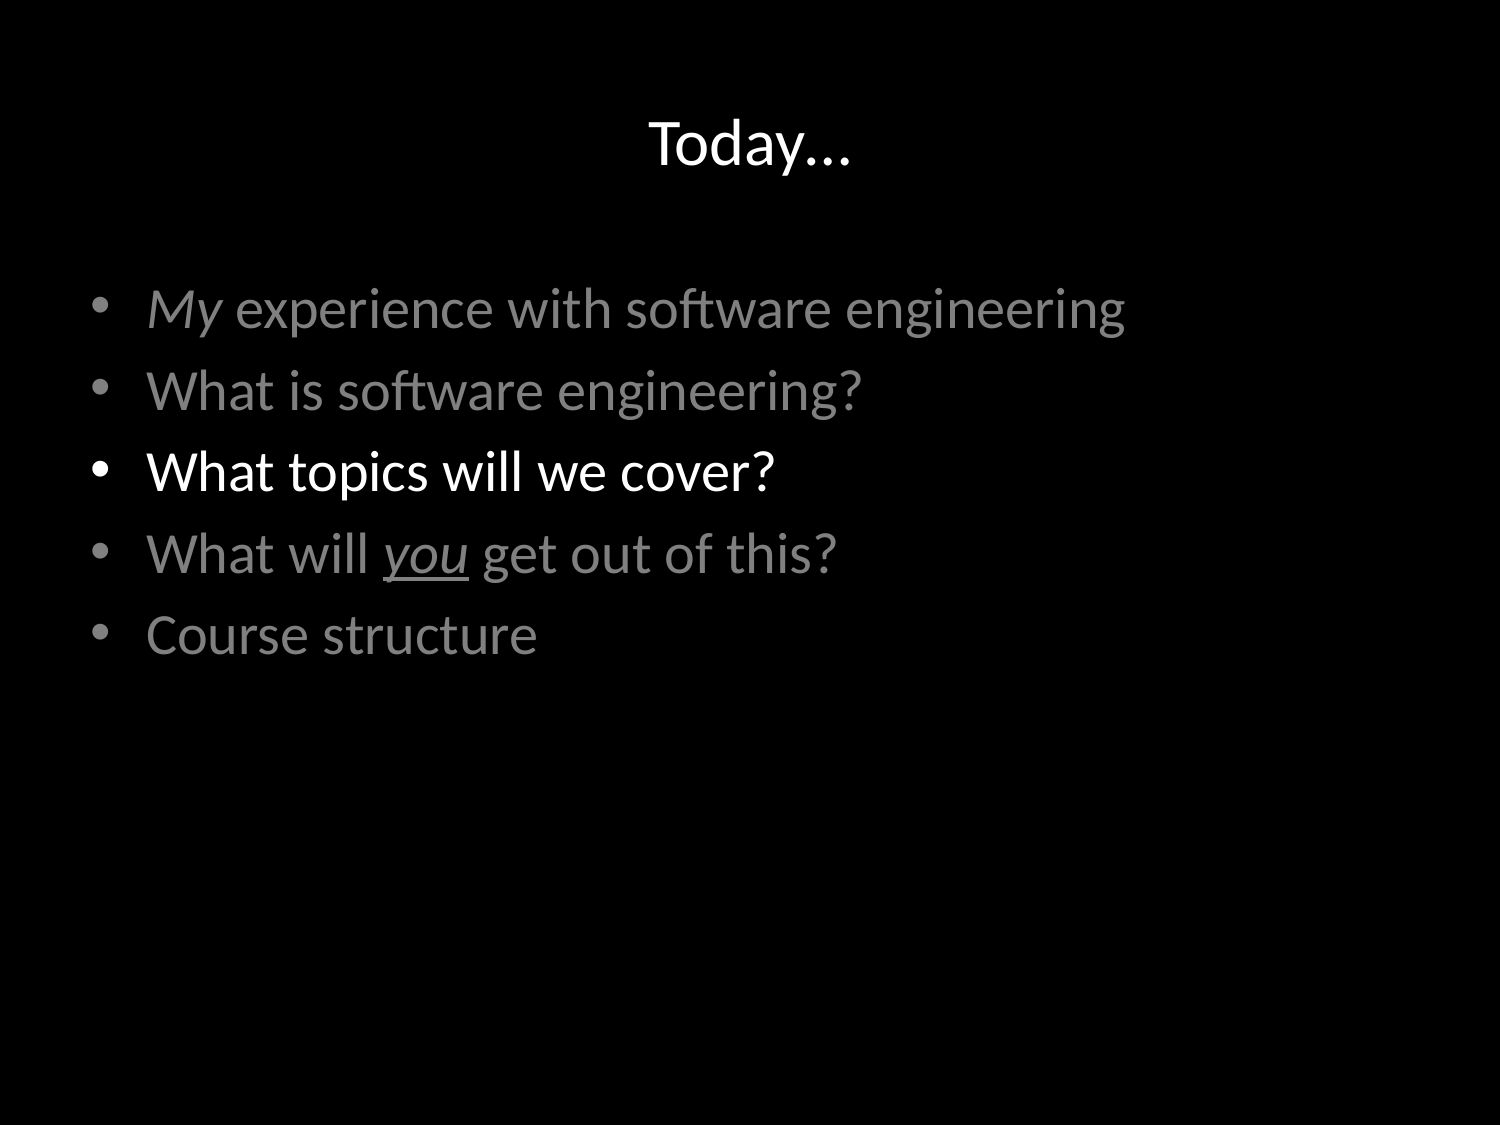

# Today…
My experience with software engineering
What is software engineering?
What topics will we cover?
What will you get out of this?
Course structure